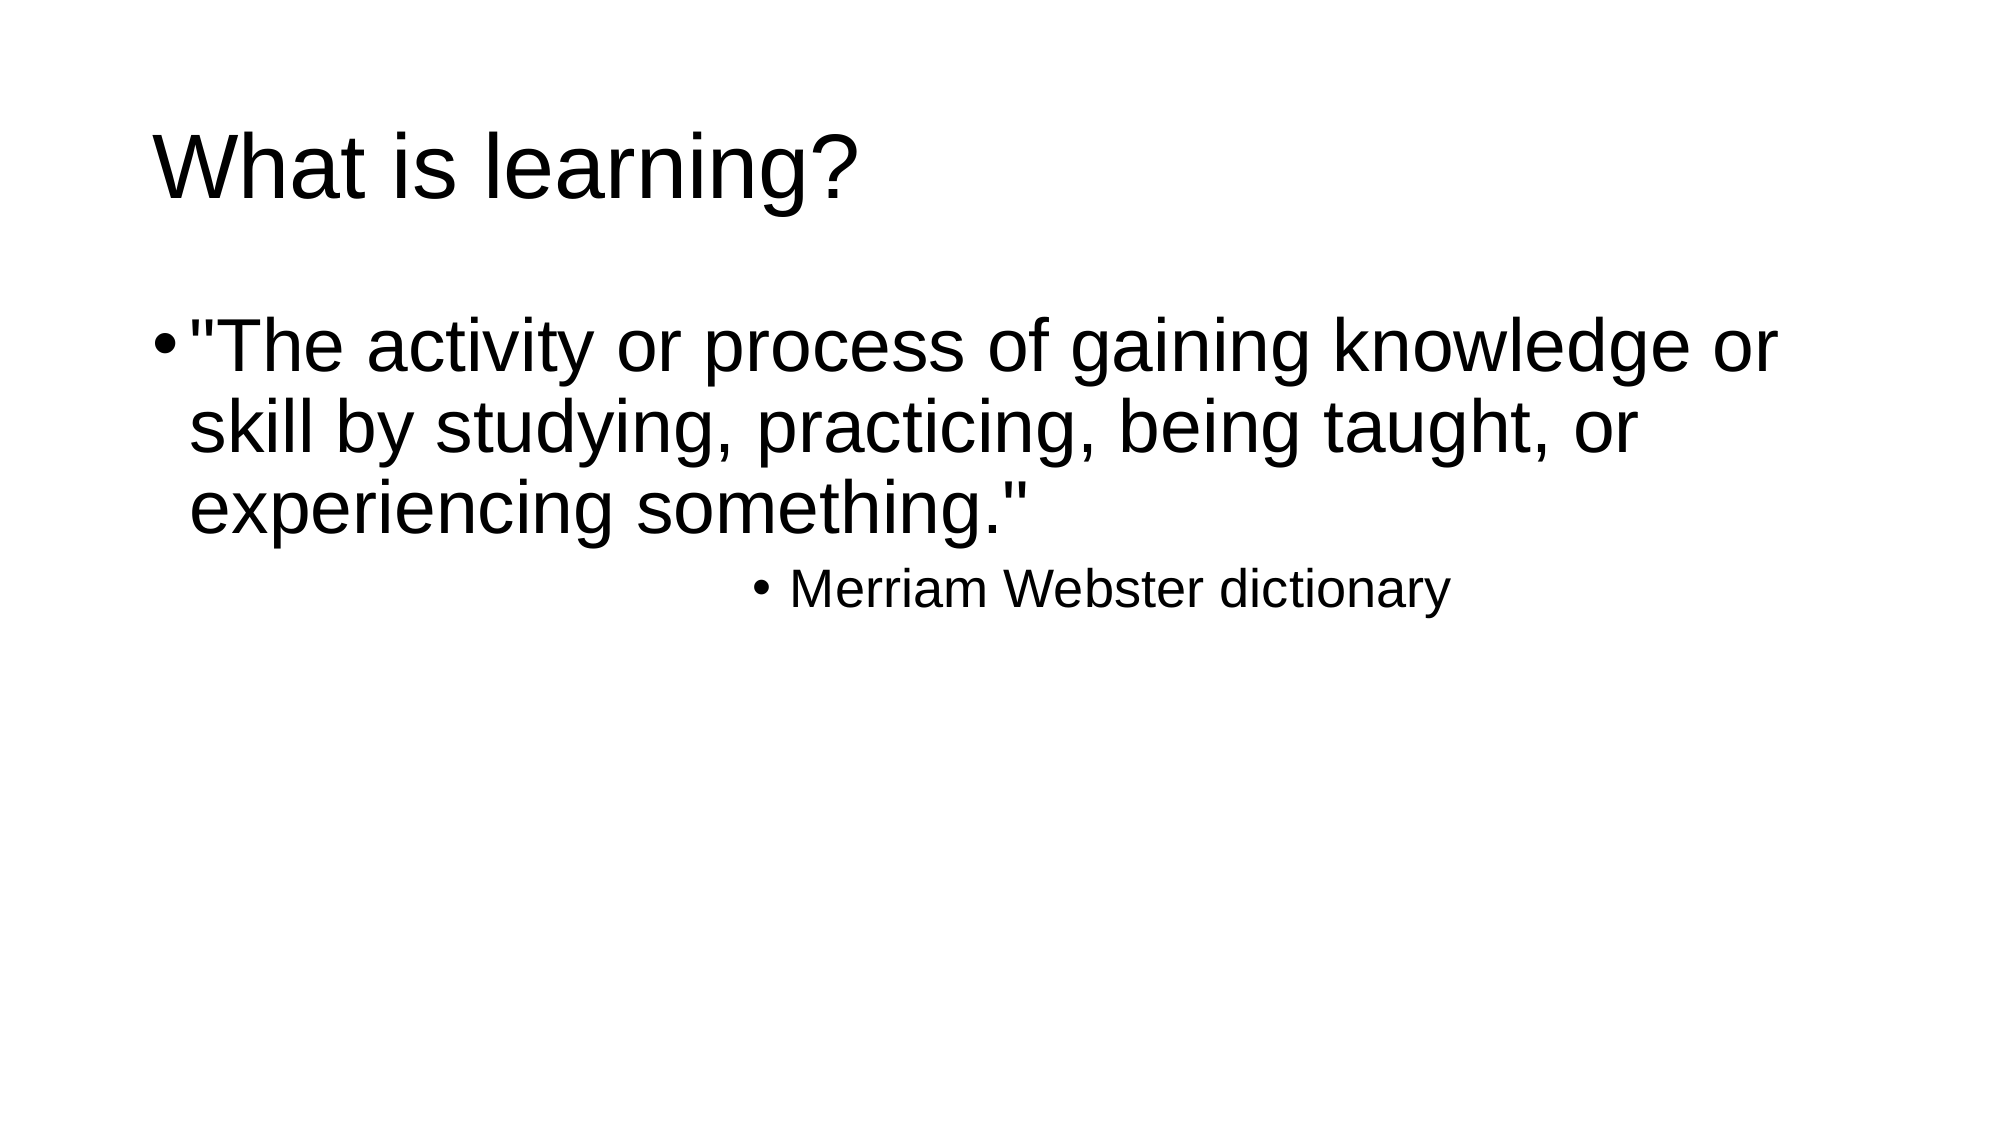

# What is learning?
"The activity or process of gaining knowledge or skill by studying, practicing, being taught, or experiencing something."
Merriam Webster dictionary